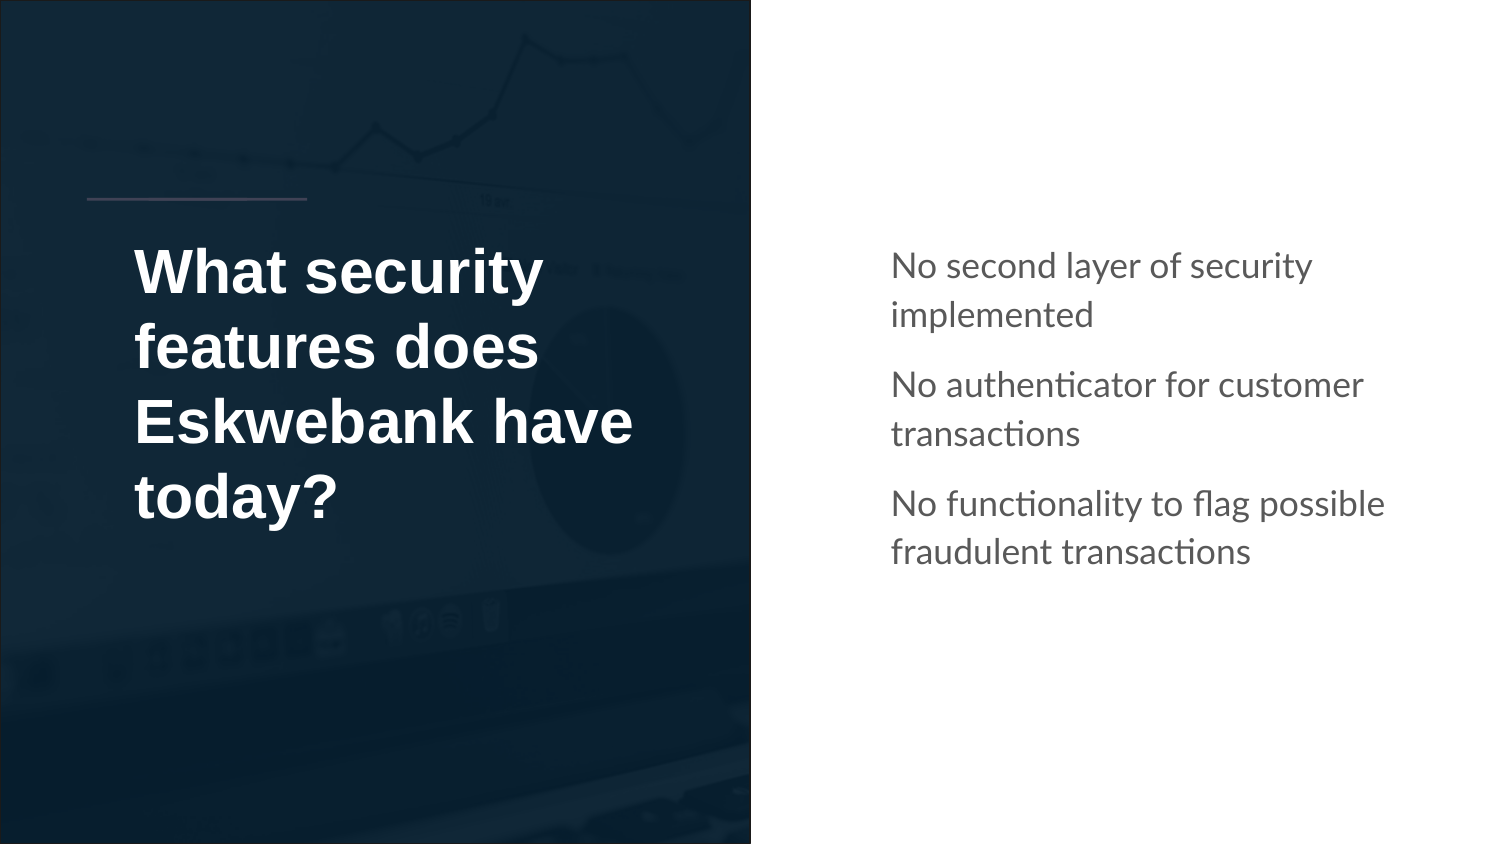

# What security features does Eskwebank have today?

No second layer of security implemented
No authenticator for customer transactions
No functionality to flag possible fraudulent transactions